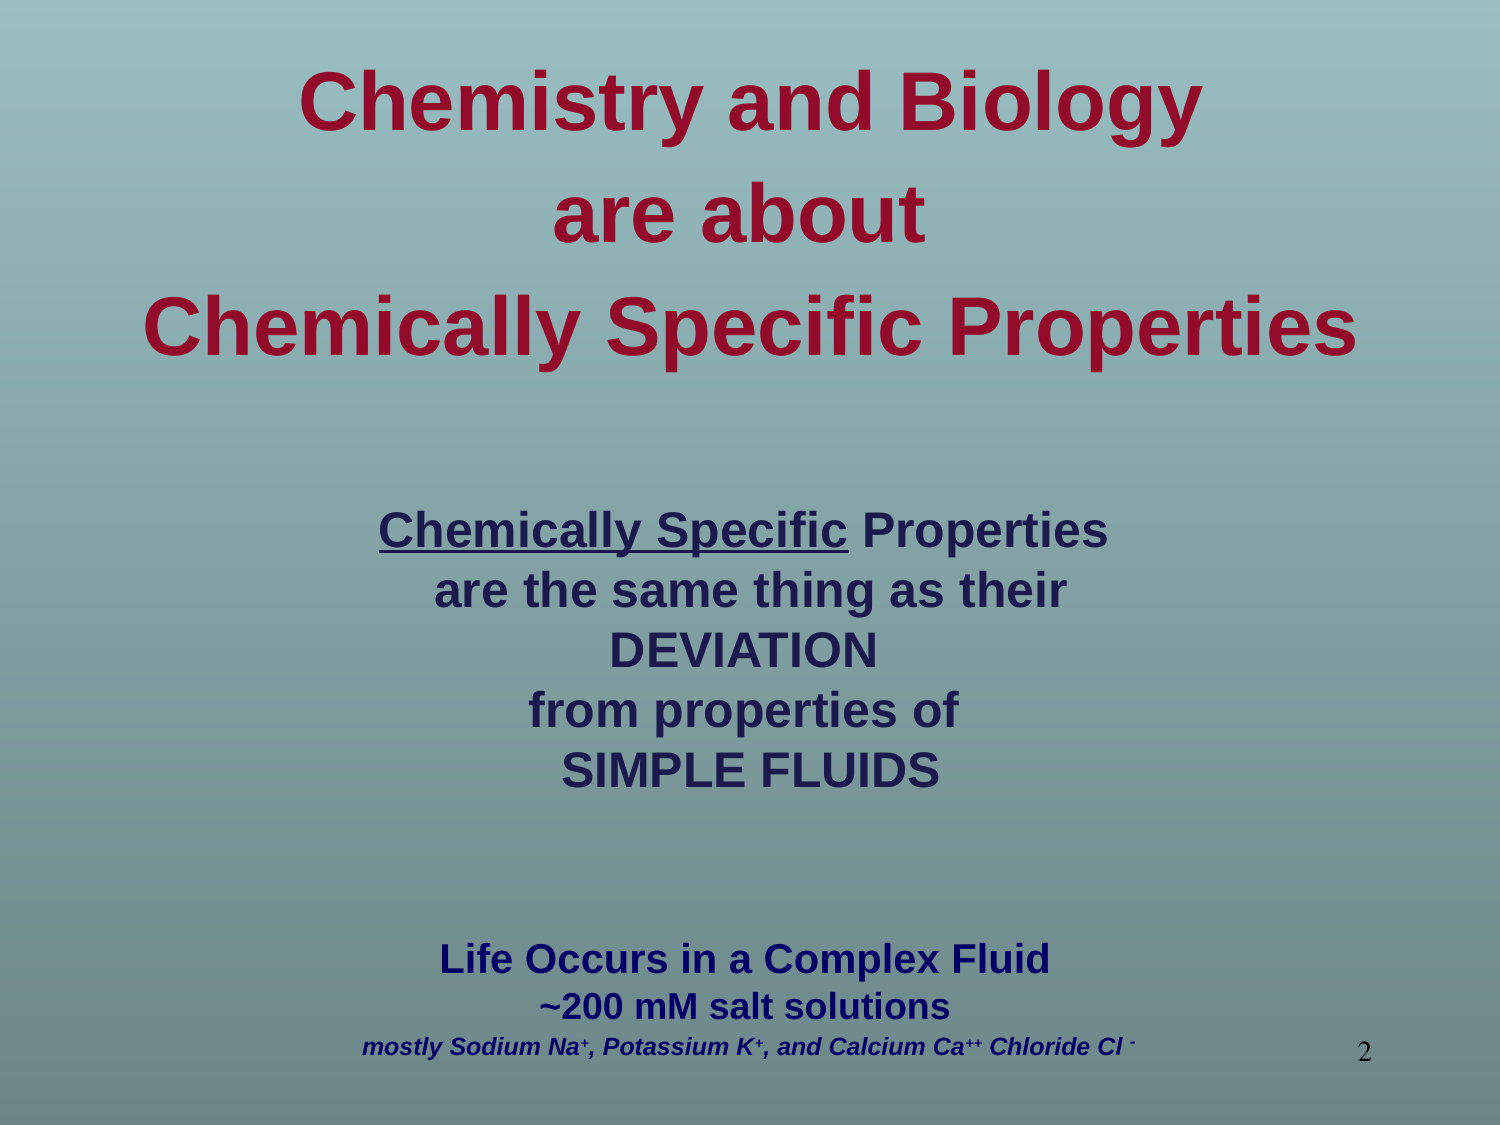

Chemistry and Biology
are about
Chemically Specific Properties

Chemically Specific Properties
are the same thing as their
DEVIATION
from properties of
SIMPLE FLUIDS

Life Occurs in a Complex Fluid
~200 mM salt solutions
 mostly Sodium Na+, Potassium K+, and Calcium Ca++ Chloride Cl -
2